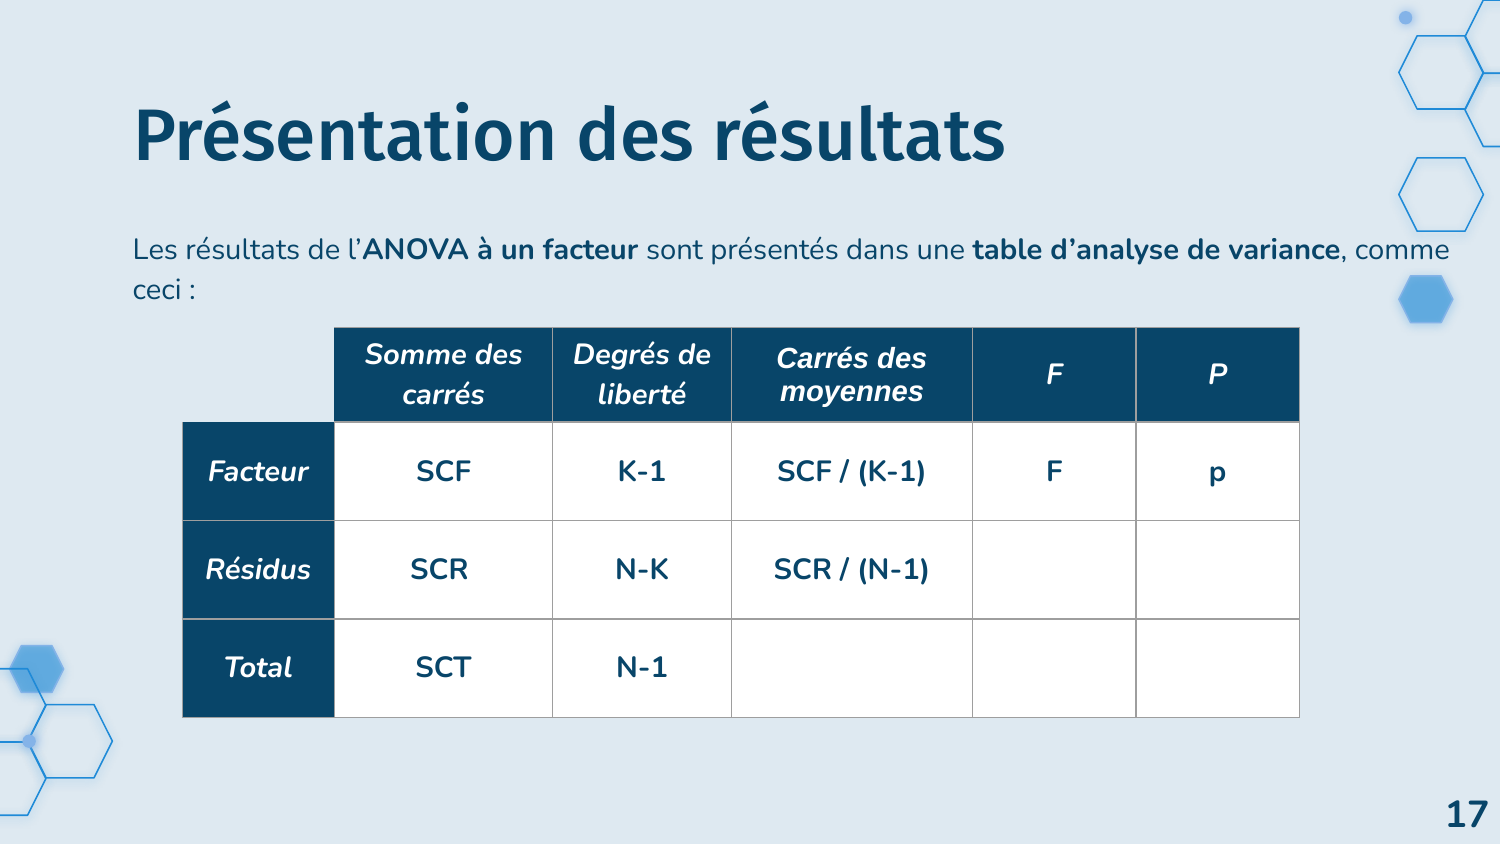

# Présentation des résultats

Les résultats de l’ANOVA à un facteur sont présentés dans une table d’analyse de variance, comme ceci :

|  | Somme des carrés | Degrés de liberté | Carrés des moyennes | F | P |
| --- | --- | --- | --- | --- | --- |
| Facteur | SCF | K-1 | SCF / (K-1) | F | p |
| Résidus | SCR | N-K | SCR / (N-1) |  |  |
| Total | SCT | N-1 |  |  |  |
17